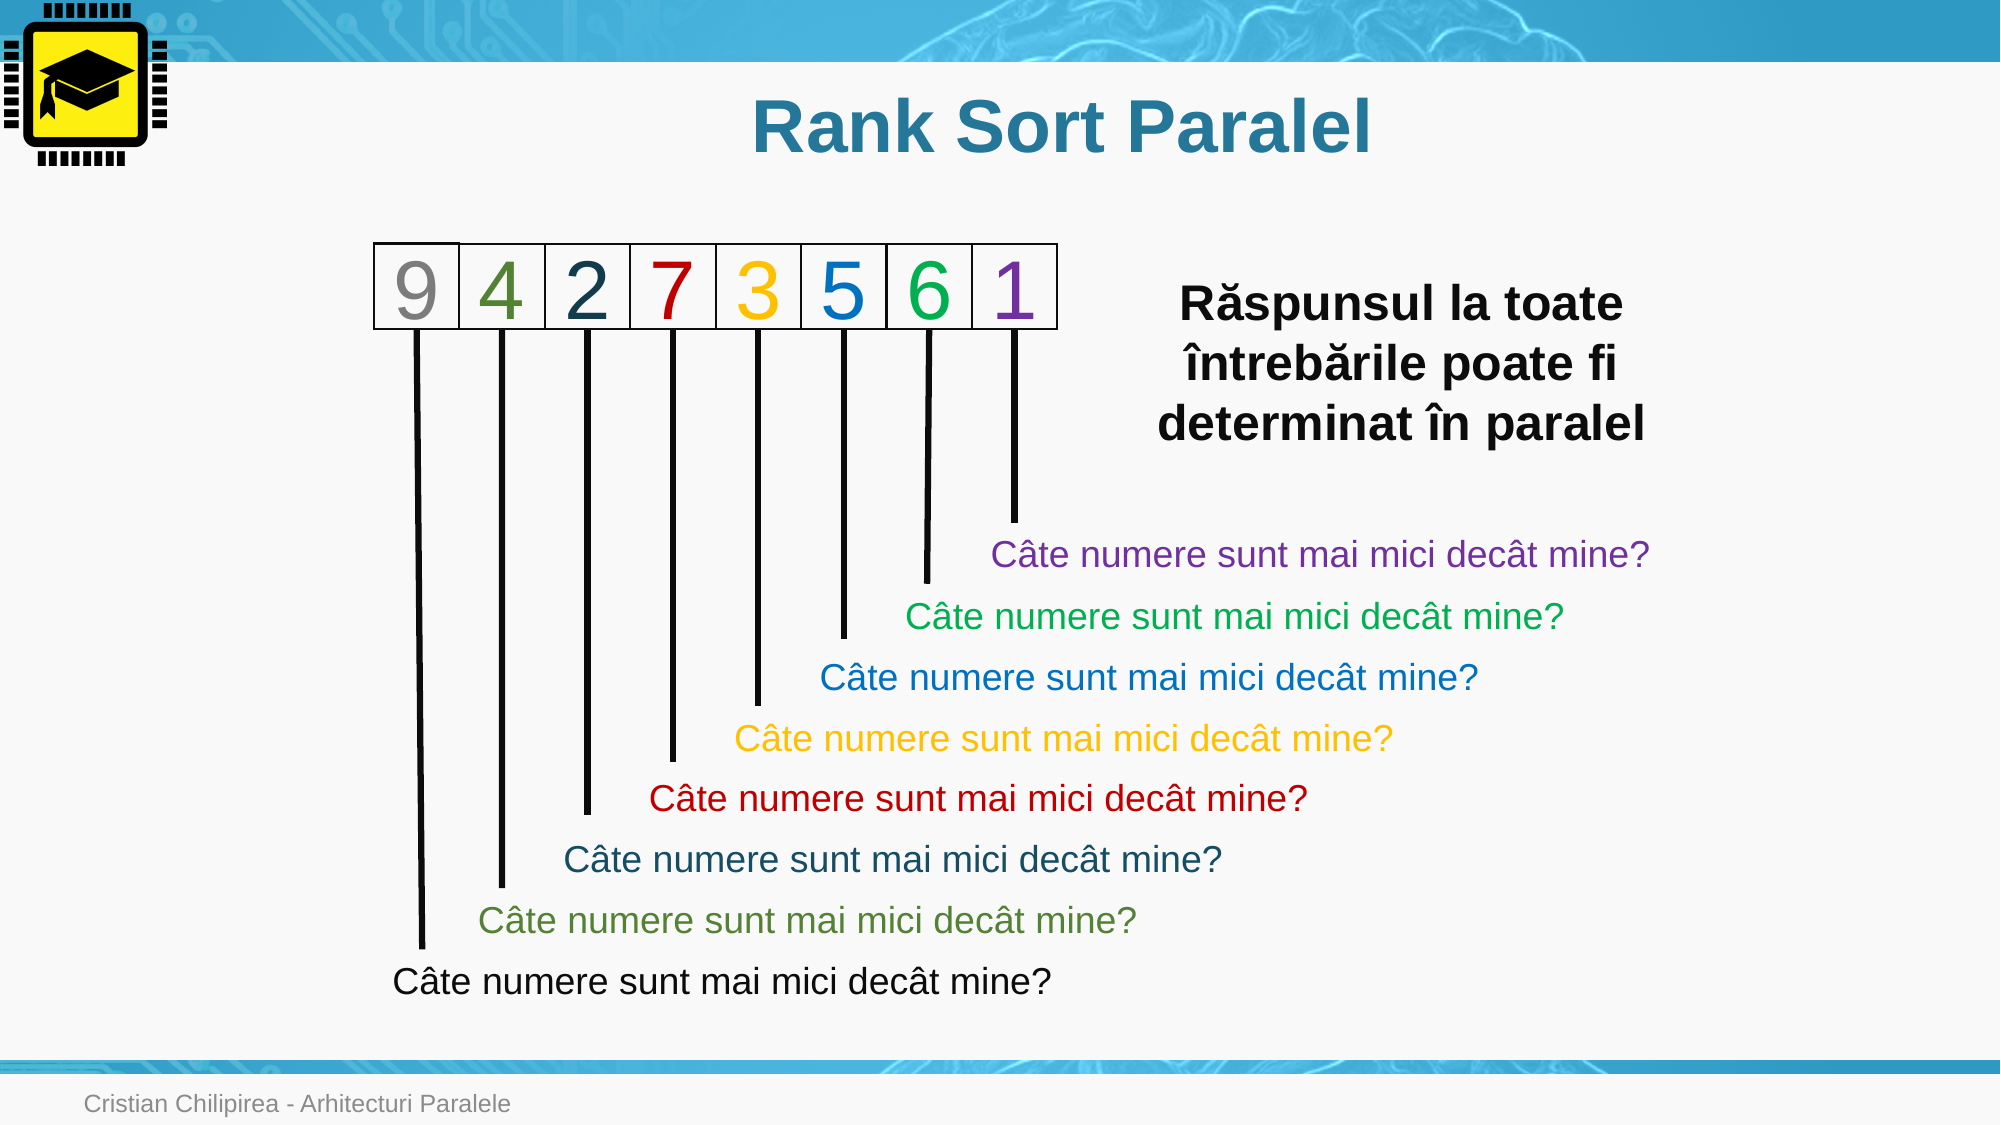

# Rank Sort Paralel
9
4
2
7
3
5
6
1
Răspunsul la toate întrebările poate fi determinat în paralel
Câte numere sunt mai mici decât mine?
Câte numere sunt mai mici decât mine?
Câte numere sunt mai mici decât mine?
Câte numere sunt mai mici decât mine?
Câte numere sunt mai mici decât mine?
Câte numere sunt mai mici decât mine?
Câte numere sunt mai mici decât mine?
Câte numere sunt mai mici decât mine?
Cristian Chilipirea - Arhitecturi Paralele